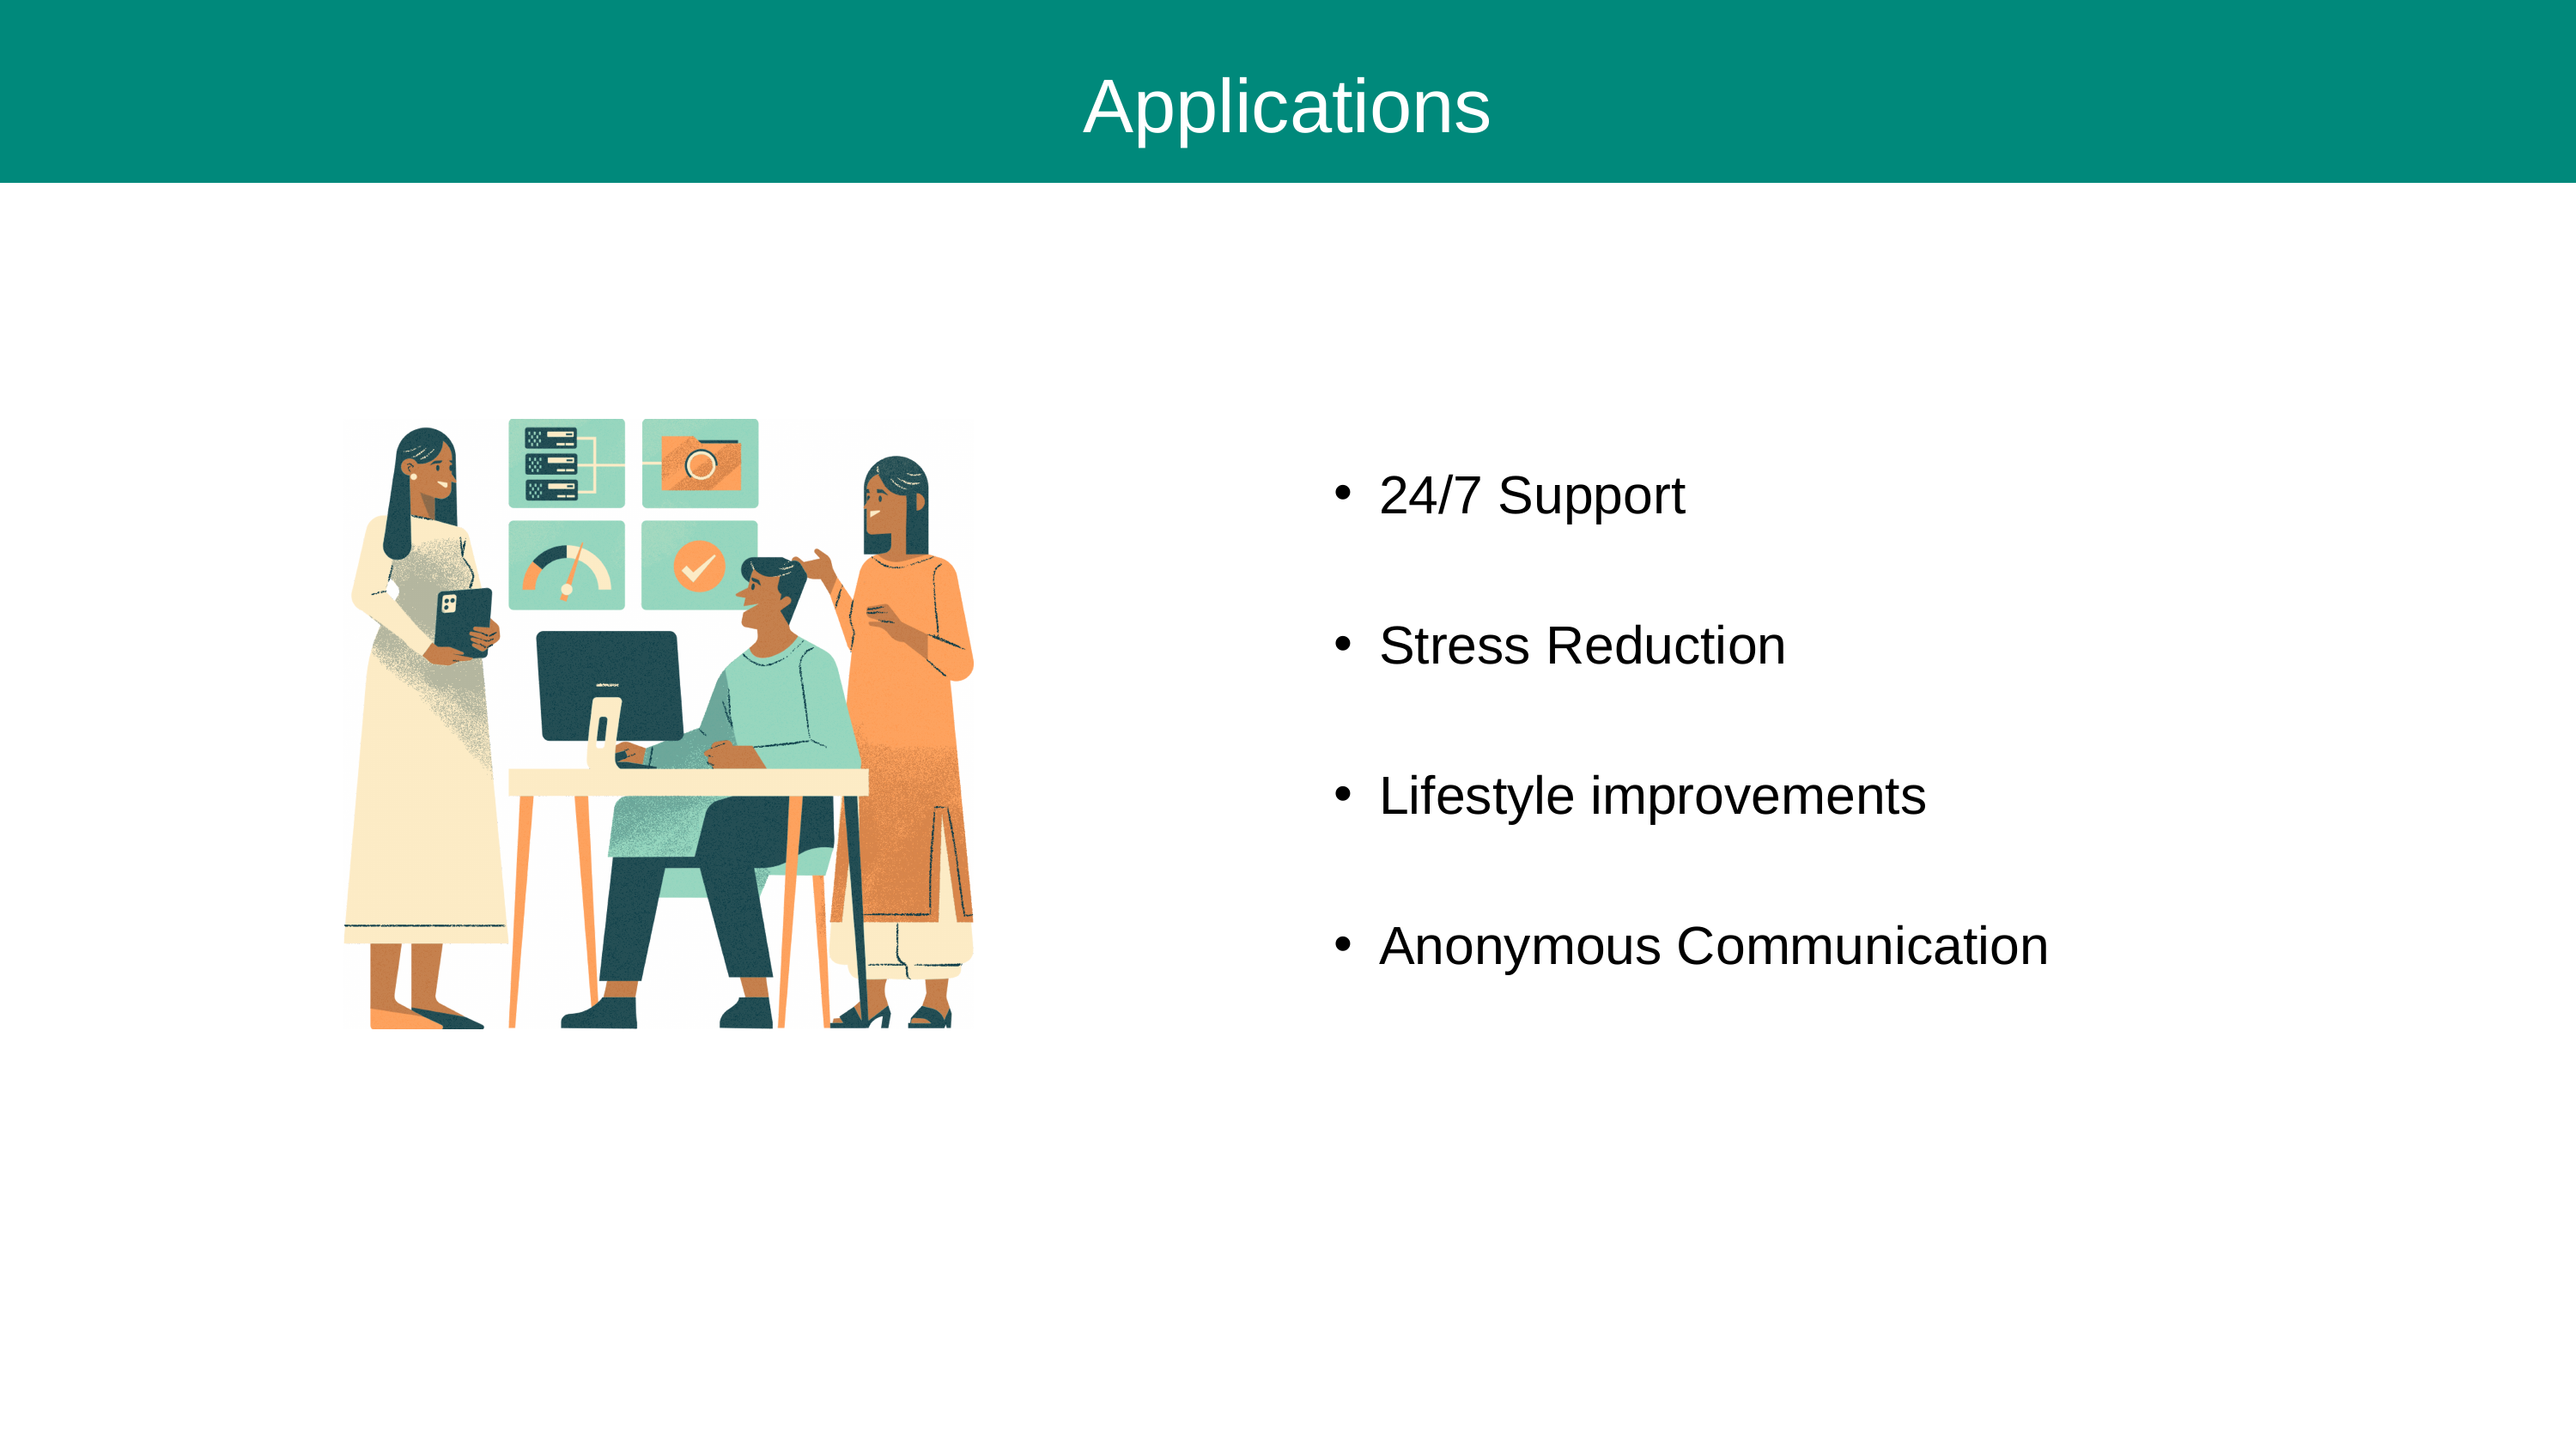

Applications

24/7 Support

Stress Reduction

Lifestyle improvements

Anonymous Communication